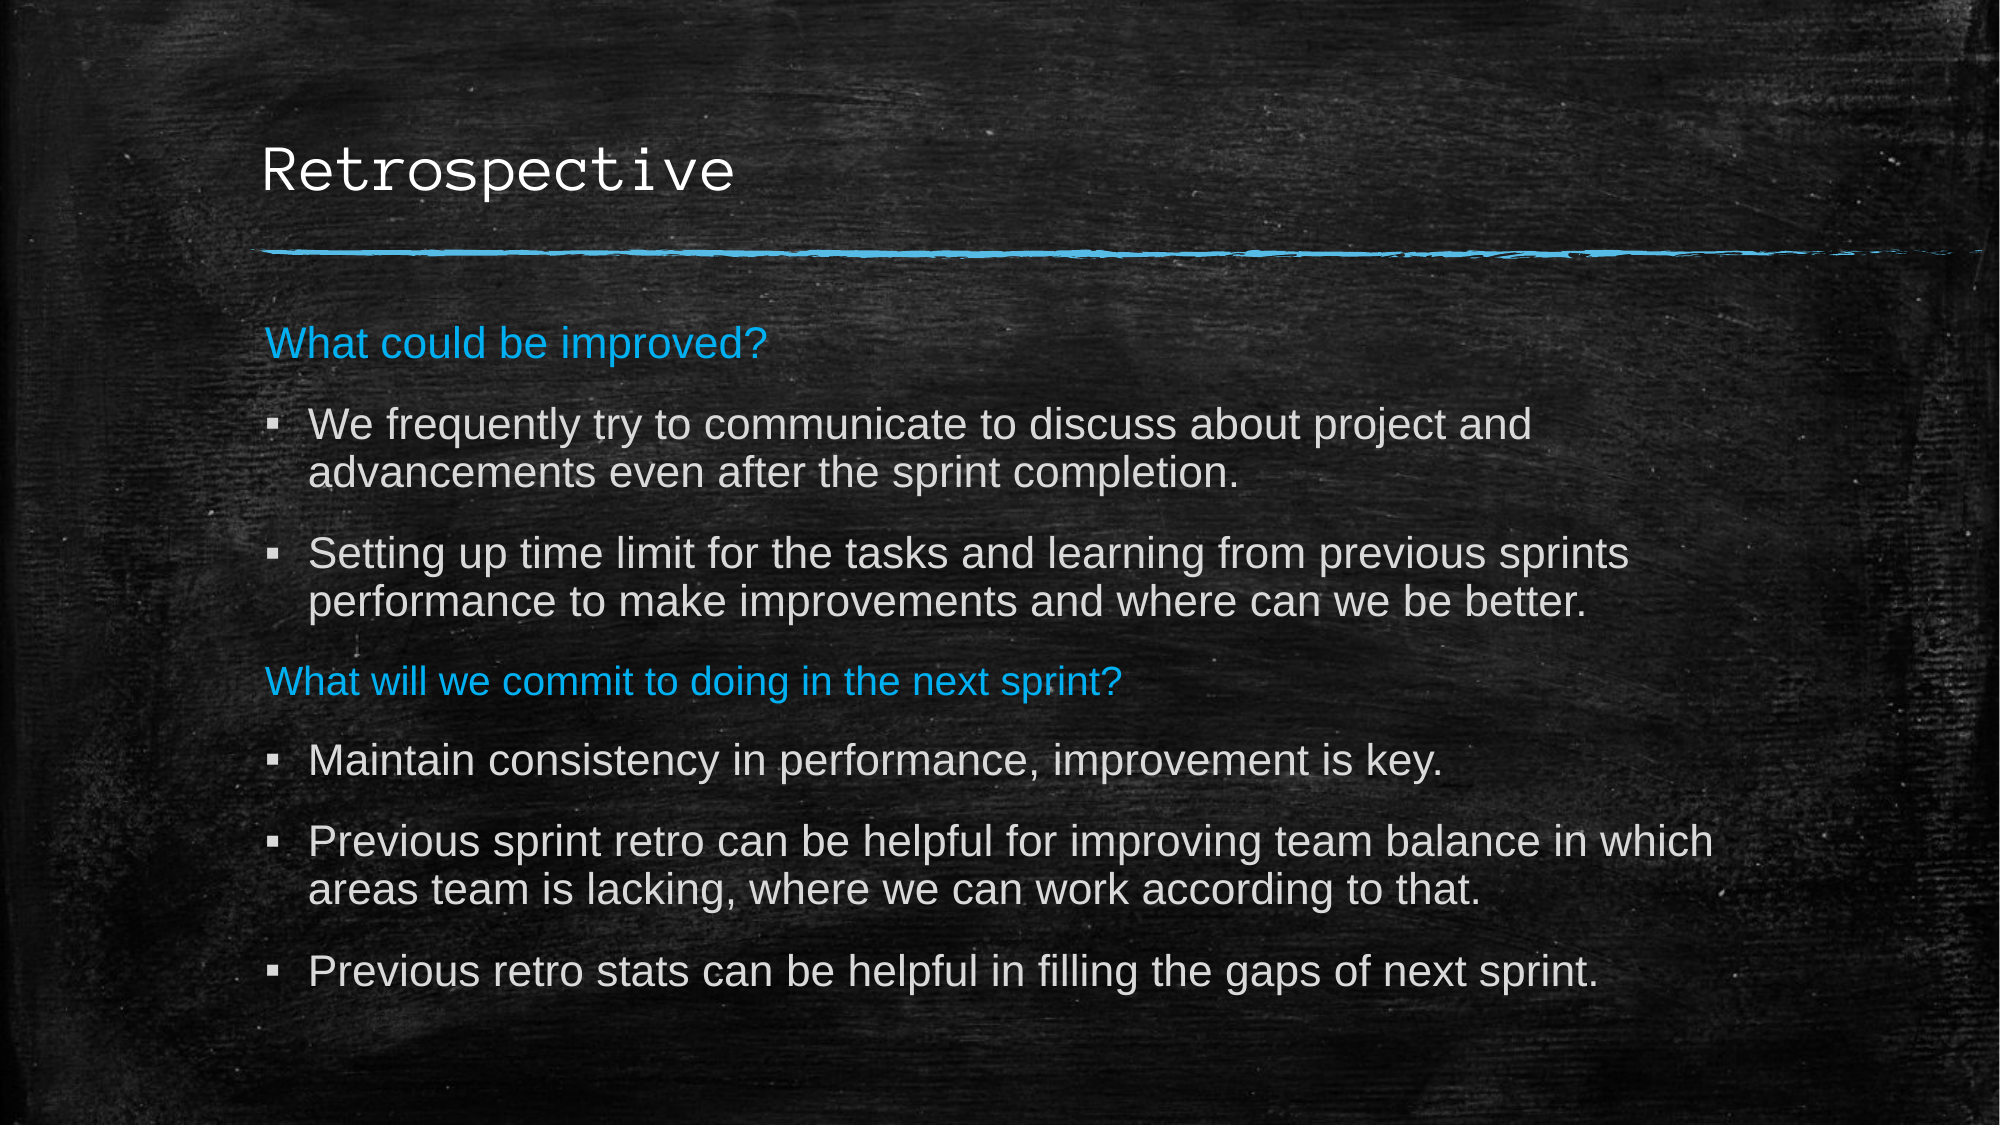

# Retrospective
What could be improved?
We frequently try to communicate to discuss about project and advancements even after the sprint completion.
Setting up time limit for the tasks and learning from previous sprints performance to make improvements and where can we be better.
What will we commit to doing in the next sprint?
Maintain consistency in performance, improvement is key.
Previous sprint retro can be helpful for improving team balance in which areas team is lacking, where we can work according to that.
Previous retro stats can be helpful in filling the gaps of next sprint.